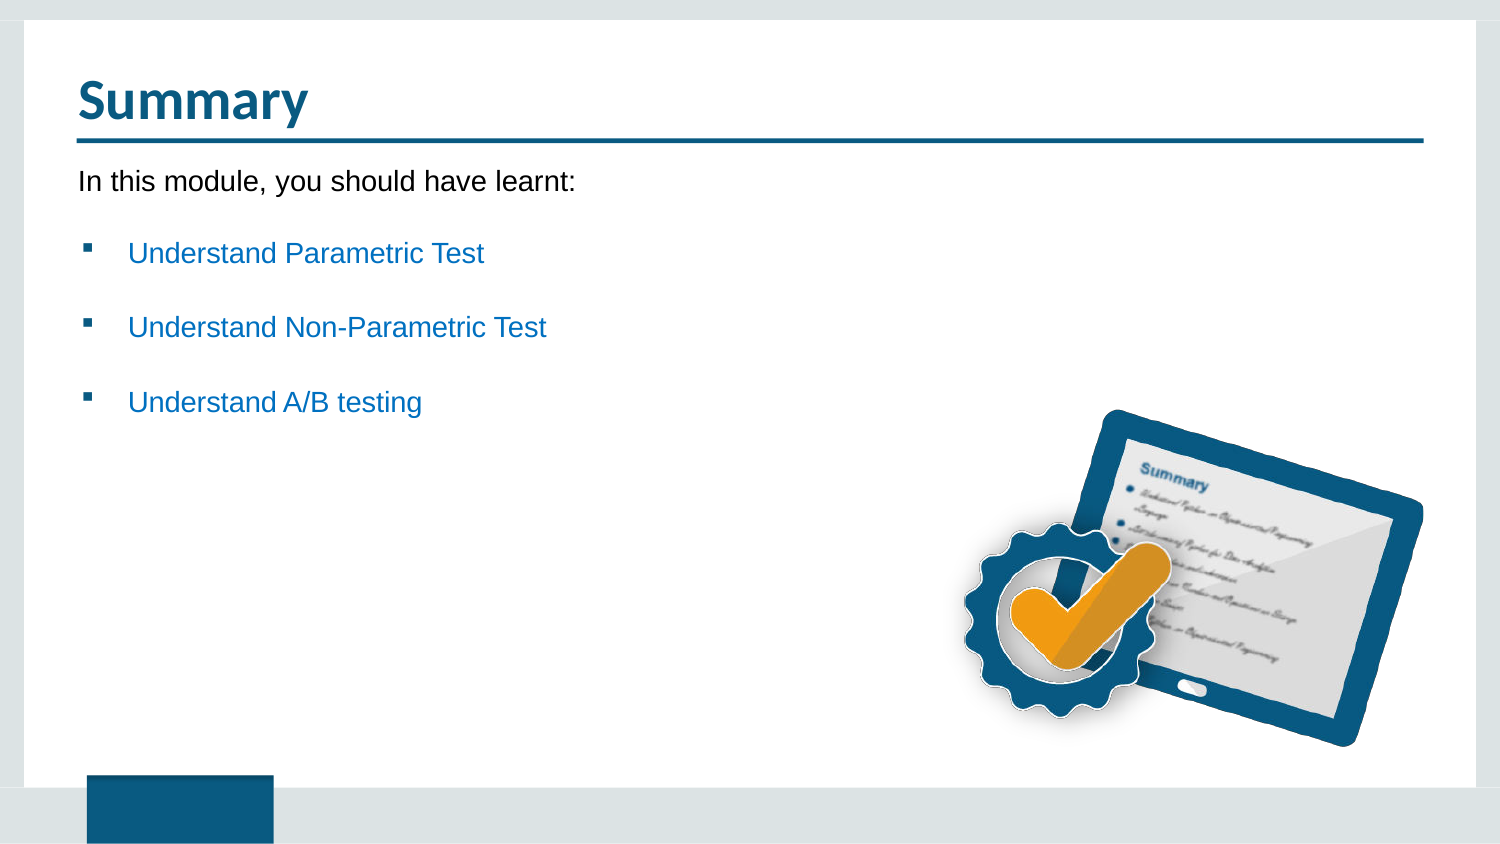

# Summary

In this module, you should have learnt:

Understand Parametric Test

Understand Non-Parametric Test

Understand A/B testing